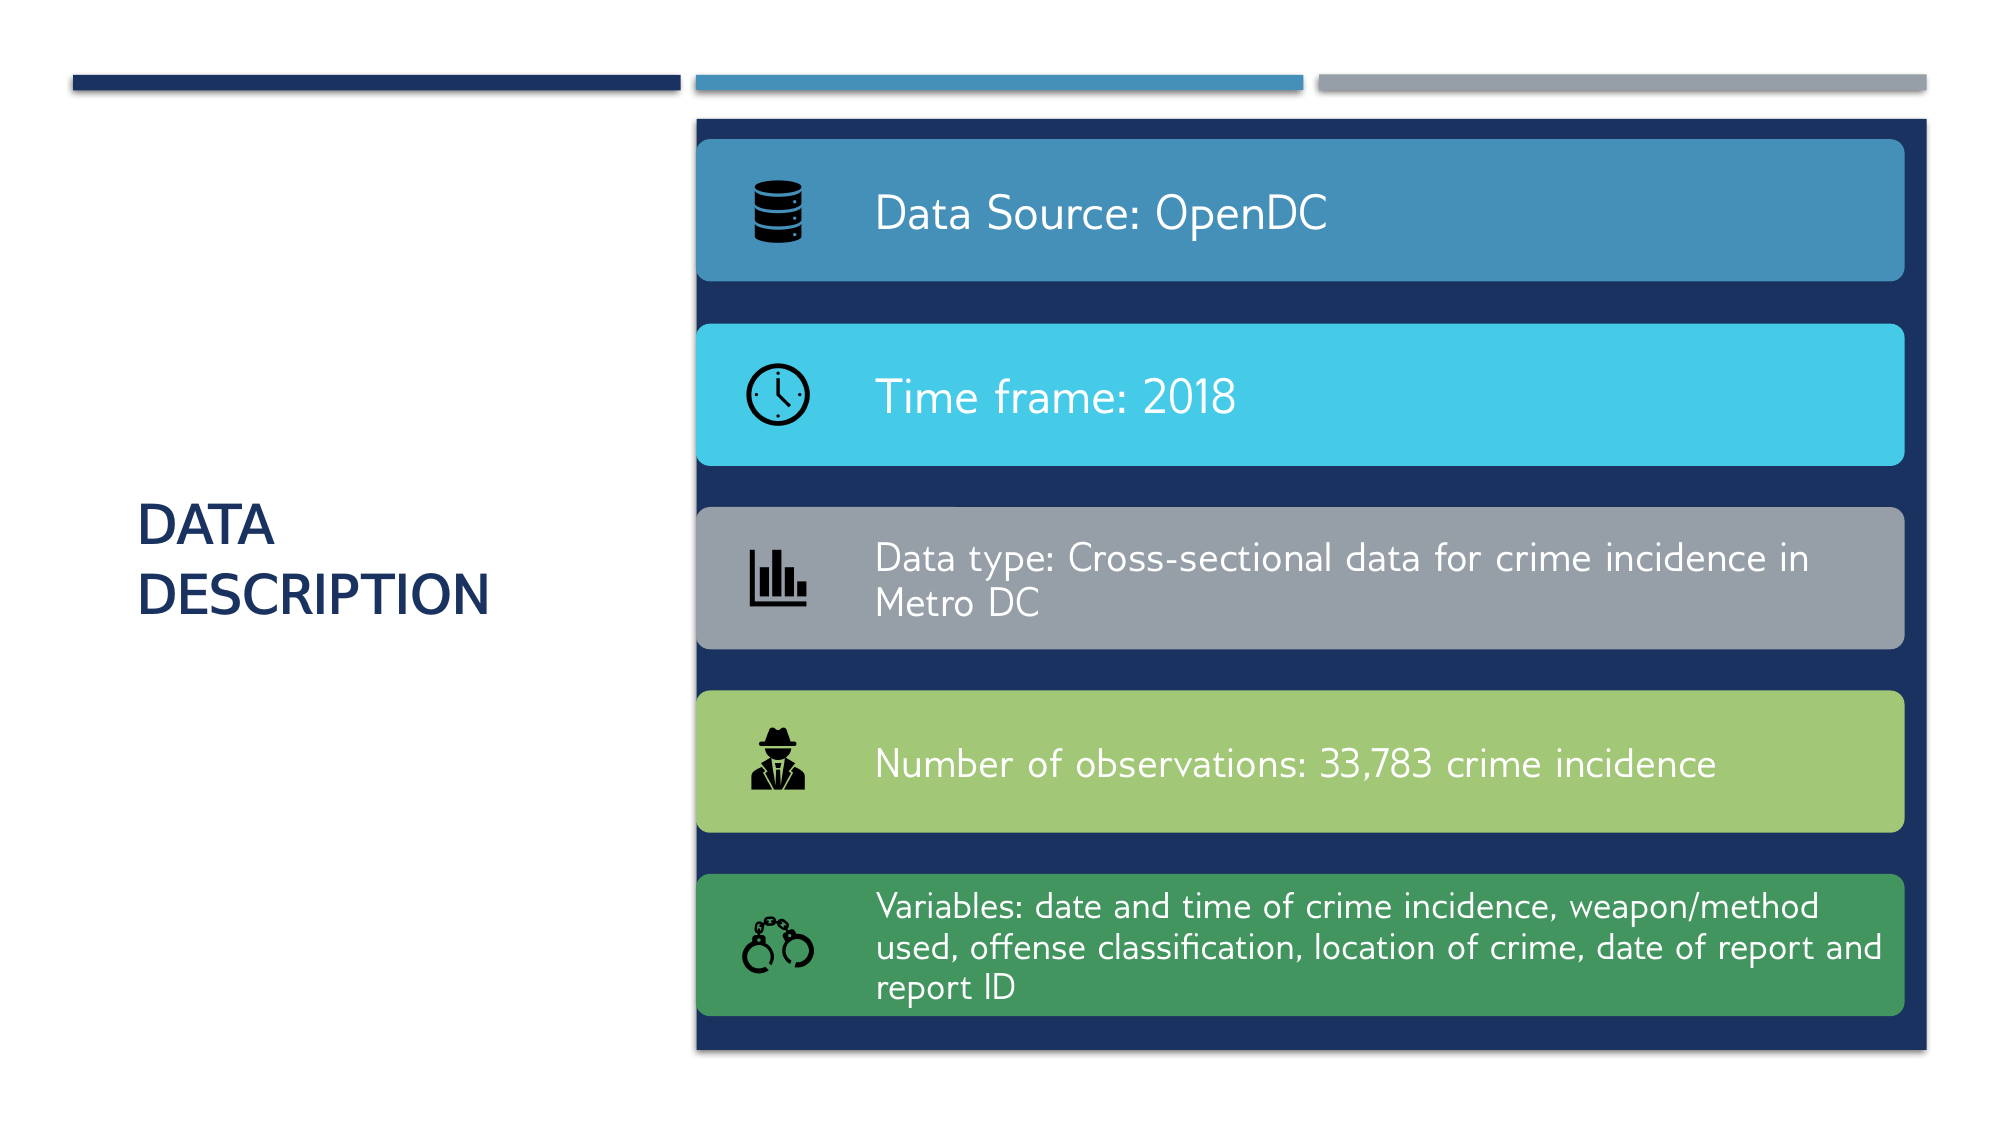

Data Source: OpenDC
Time frame: 2018
Data type: Cross-sectional data for crime incidence in Metro DC
Number of observations: 33,783 crime incidence
Variables: date and time of crime incidence, weapon/method used, offense classification, location of crime, date of report and report ID
# DATA DESCRIPTION